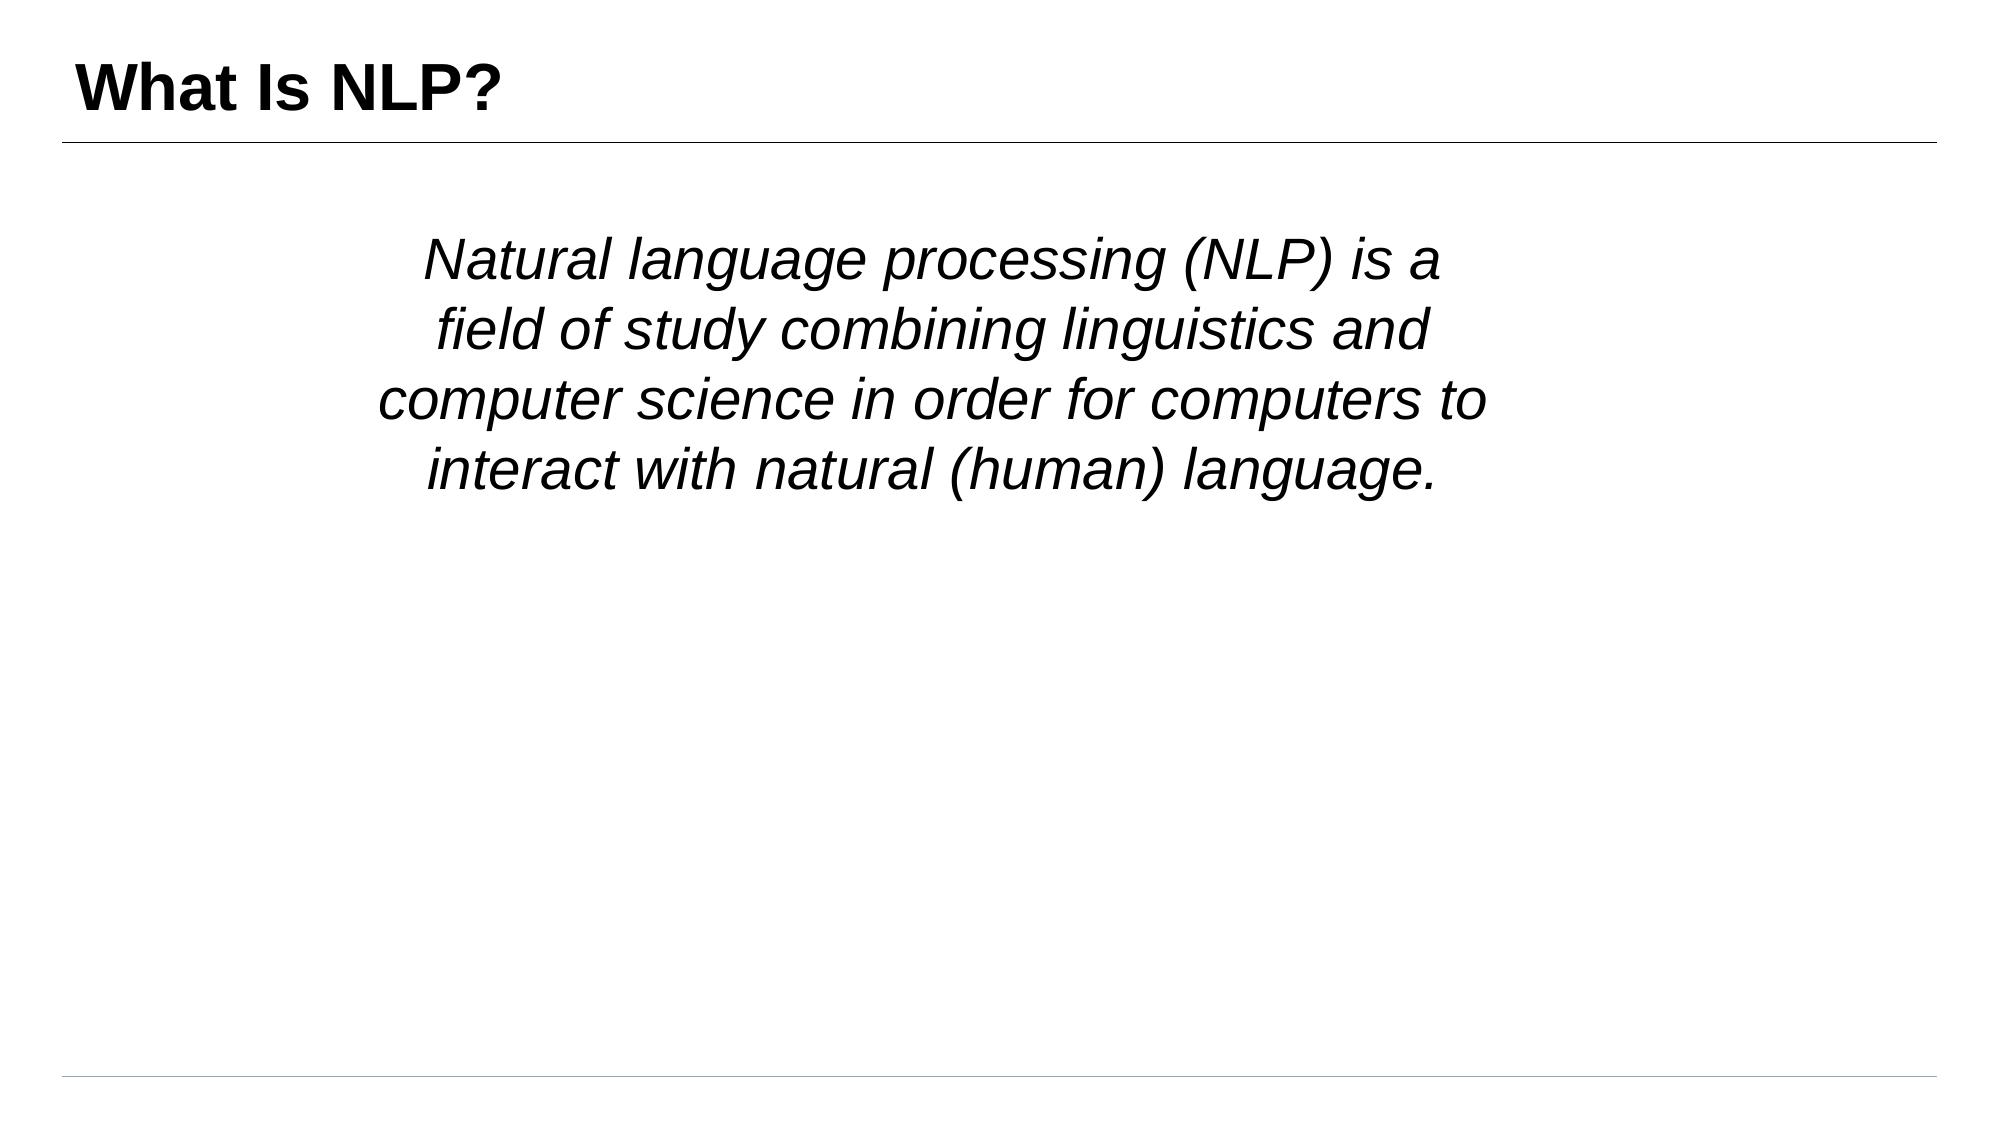

# What Is NLP?
Natural language processing (NLP) is a field of study combining linguistics and computer science in order for computers to interact with natural (human) language.